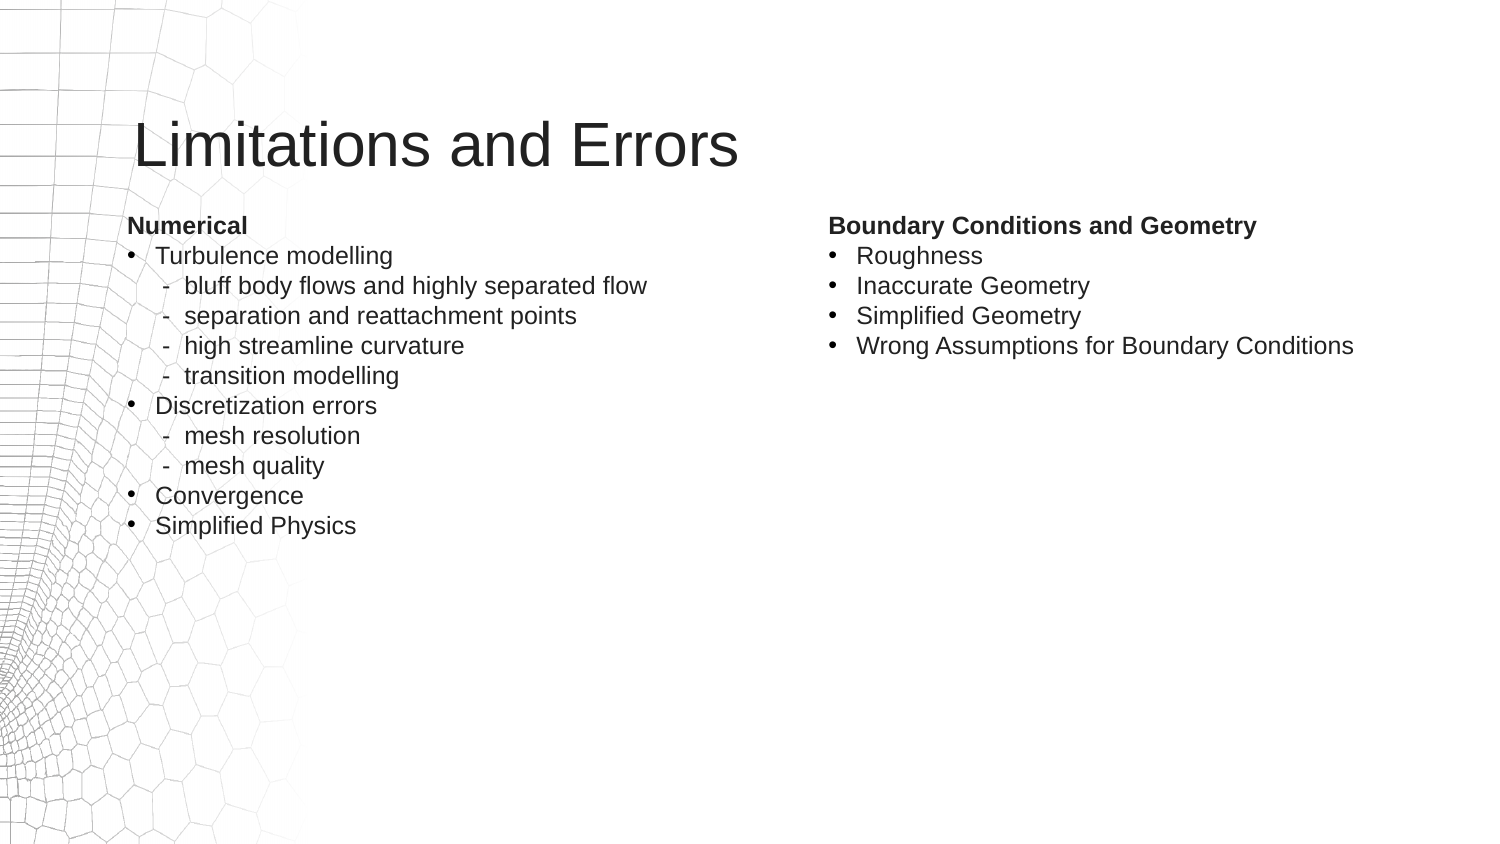

# Limitations and Errors
Numerical
Turbulence modelling
     -  bluff body flows and highly separated flow
     -  separation and reattachment points
     -  high streamline curvature
     -  transition modelling
Discretization errors
     -  mesh resolution
     -  mesh quality
Convergence
Simplified Physics

Boundary Conditions and Geometry
Roughness
Inaccurate Geometry
Simplified Geometry
Wrong Assumptions for Boundary Conditions